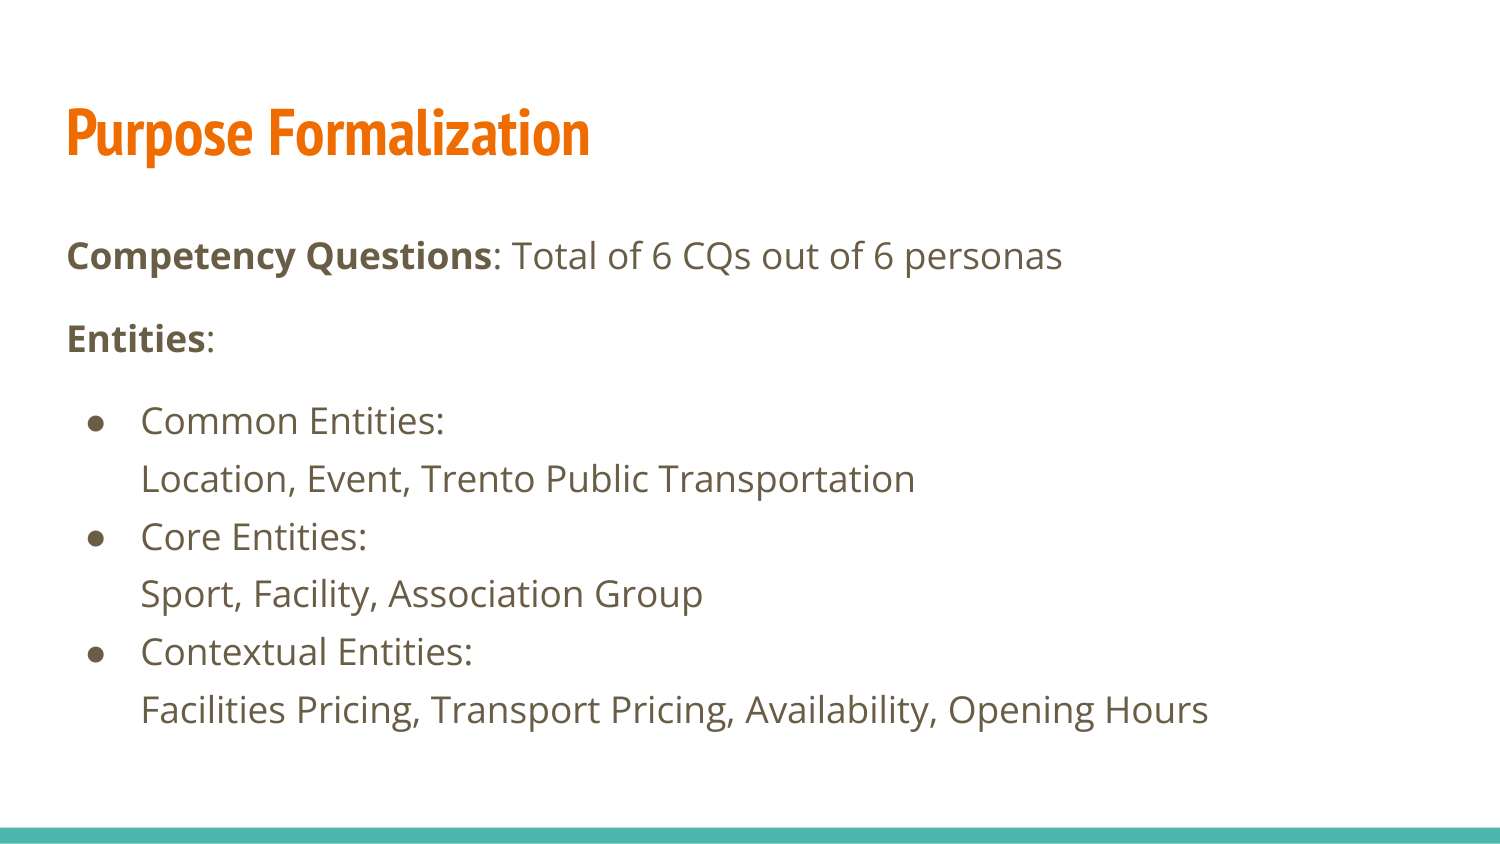

# Purpose Formalization
Competency Questions: Total of 6 CQs out of 6 personas
Entities:
Common Entities:
Location, Event, Trento Public Transportation
Core Entities:
Sport, Facility, Association Group
Contextual Entities:
Facilities Pricing, Transport Pricing, Availability, Opening Hours